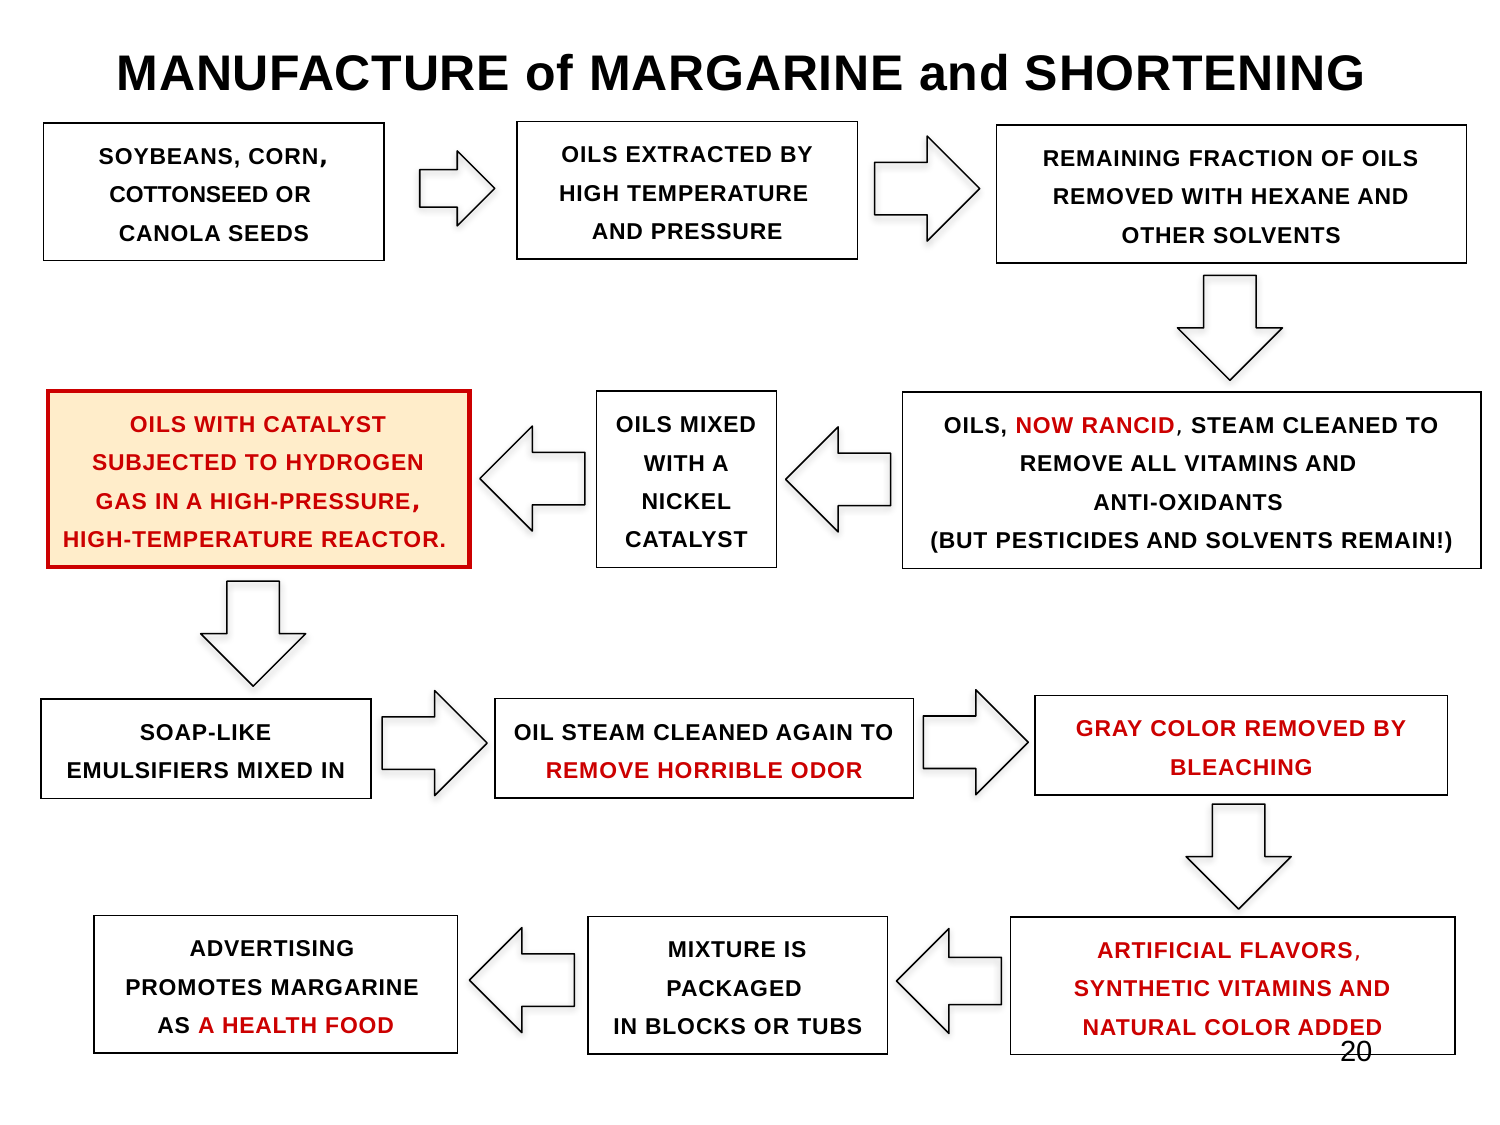

MANUFACTURE of MARGARINE and SHORTENING
OILS EXTRACTED BY HIGH TEMPERATURE
AND PRESSURE
SOYBEANS, CORN, COTTONSEED OR
CANOLA SEEDS
REMAINING FRACTION OF OILS REMOVED WITH HEXANE AND OTHER SOLVENTS

OILS WITH CATALYST SUBJECTED TO HYDROGEN GAS IN A HIGH-PRESSURE, HIGH-TEMPERATURE REACTOR.
OILS MIXED WITH A NICKEL CATALYST
OILS, NOW RANCID, STEAM CLEANED TO REMOVE ALL VITAMINS AND
ANTI-OXIDANTS
(BUT PESTICIDES AND SOLVENTS REMAIN!)

GRAY COLOR REMOVED BY BLEACHING
OIL STEAM CLEANED AGAIN TO REMOVE HORRIBLE ODOR
SOAP-LIKE EMULSIFIERS MIXED IN

ADVERTISING
PROMOTES MARGARINE
AS A HEALTH FOOD
ARTIFICIAL FLAVORS,
SYNTHETIC VITAMINS AND NATURAL COLOR ADDED

MIXTURE IS PACKAGED
IN BLOCKS OR TUBS
20